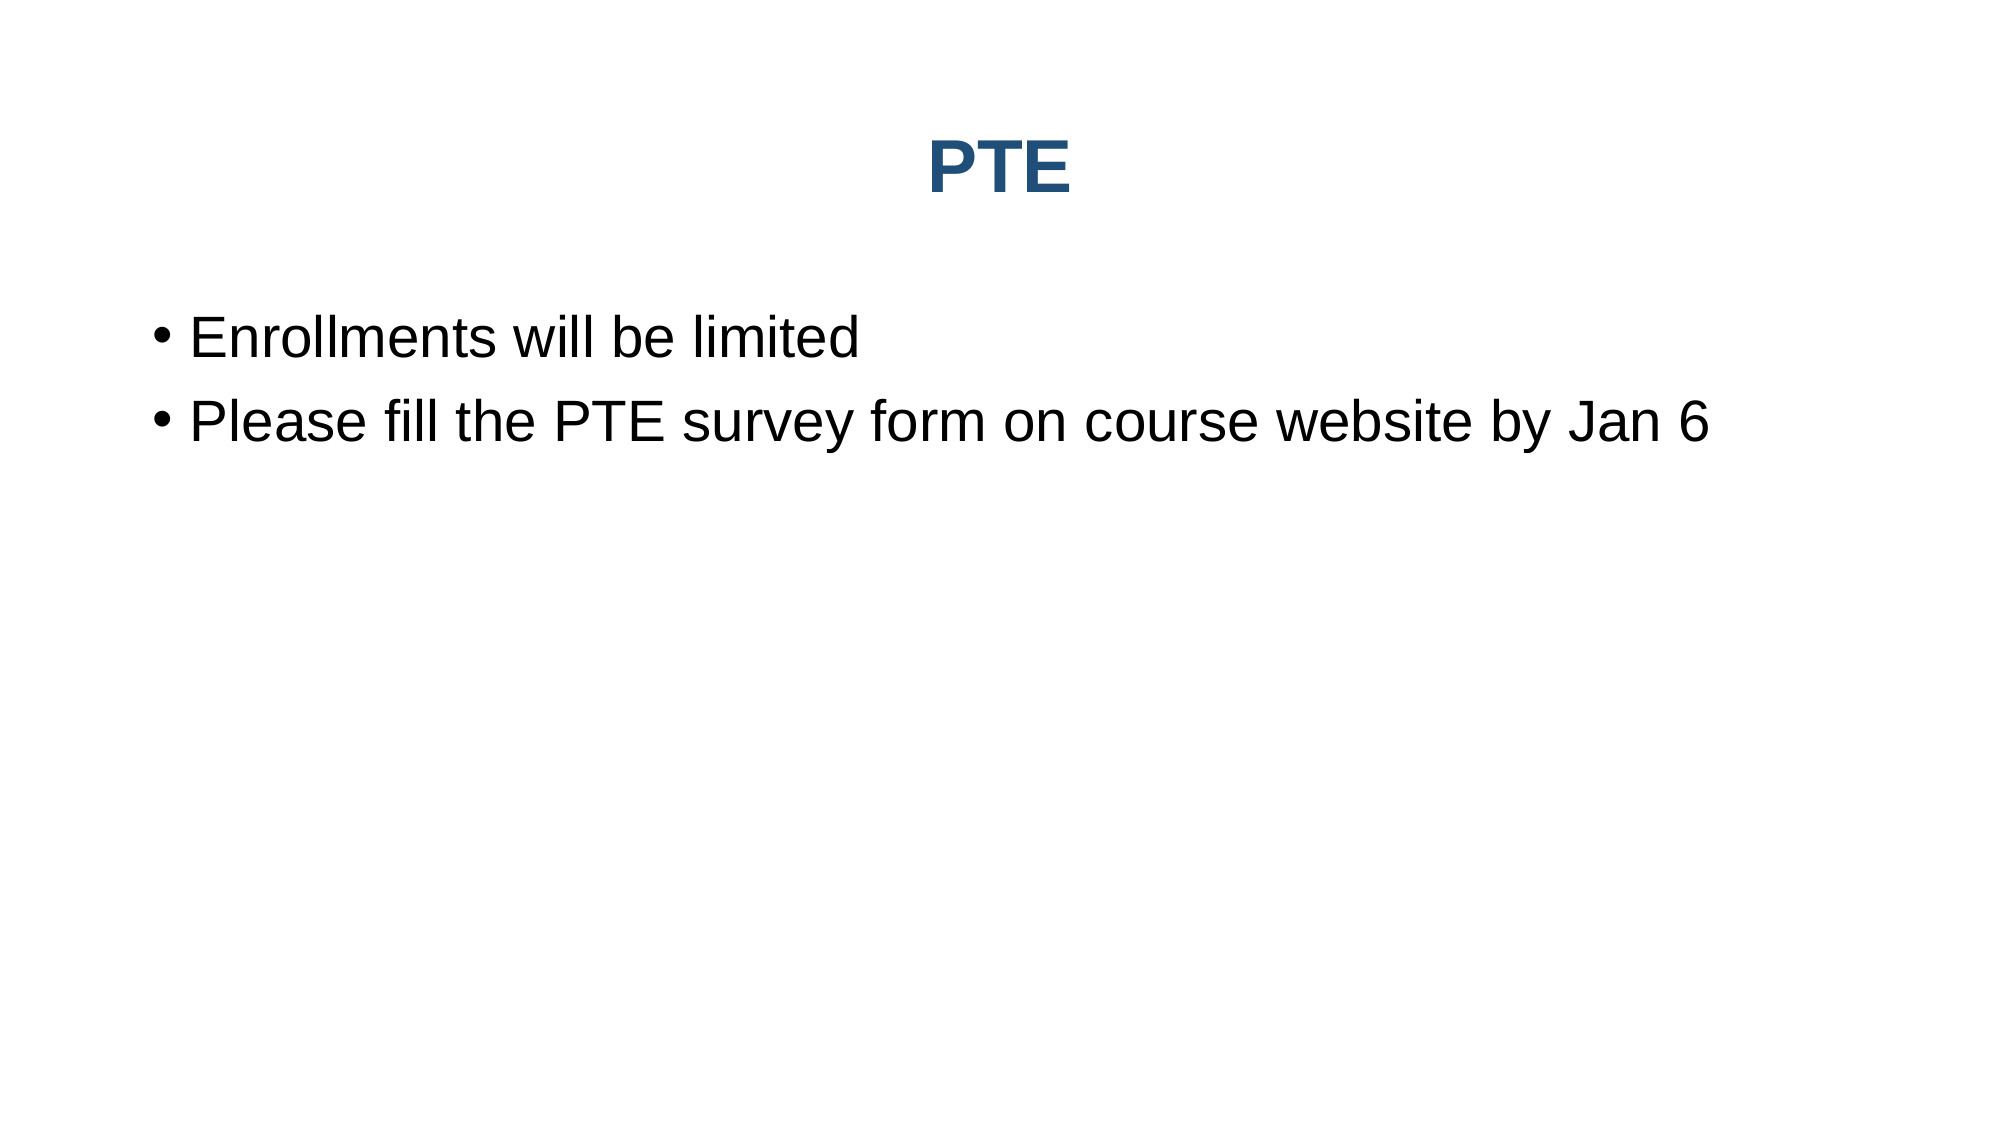

# PTE
Enrollments will be limited
Please fill the PTE survey form on course website by Jan 6